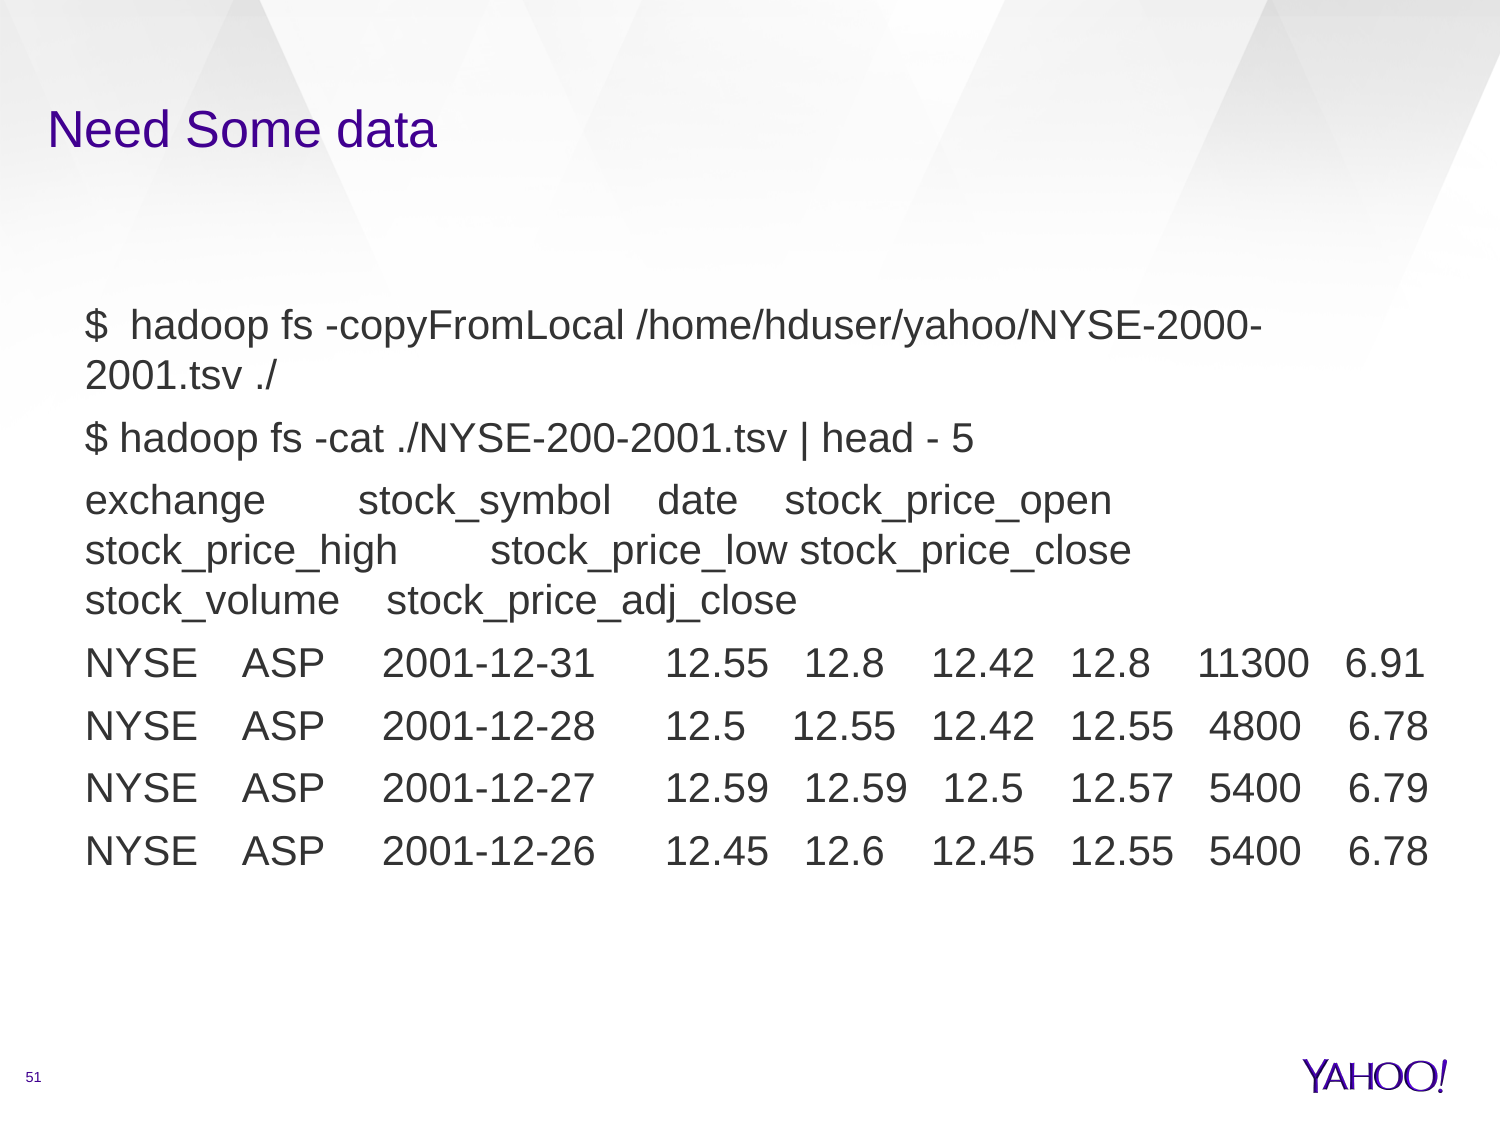

# Need Some data
$ ﻿ hadoop fs -copyFromLocal /home/hduser/yahoo/NYSE-2000-2001.tsv ./
$ hadoop fs -cat ./NYSE-200-2001.tsv | head - 5
exchange        stock_symbol    date    stock_price_open        stock_price_high        stock_price_low stock_price_close       stock_volume    stock_price_adj_close
NYSE    ASP     2001-12-31      12.55   12.8    12.42   12.8    11300   6.91
NYSE    ASP     2001-12-28      12.5    12.55   12.42   12.55   4800    6.78
NYSE    ASP     2001-12-27      12.59   12.59   12.5    12.57   5400    6.79
NYSE    ASP     2001-12-26      12.45   12.6    12.45   12.55   5400    6.78
51